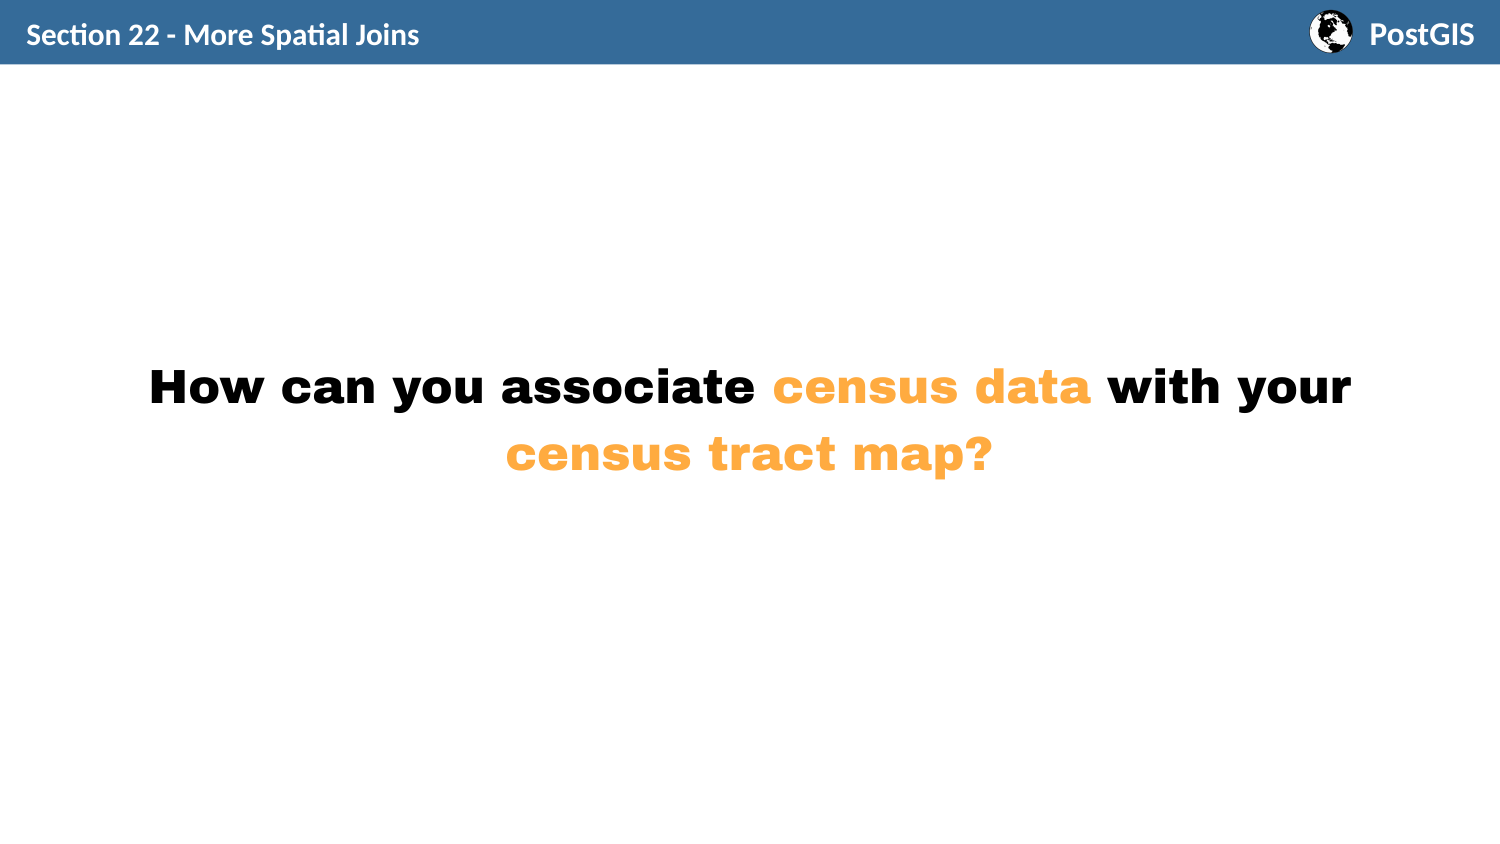

Section 22 - More Spatial Joins
How can you associate census data with your census tract map?